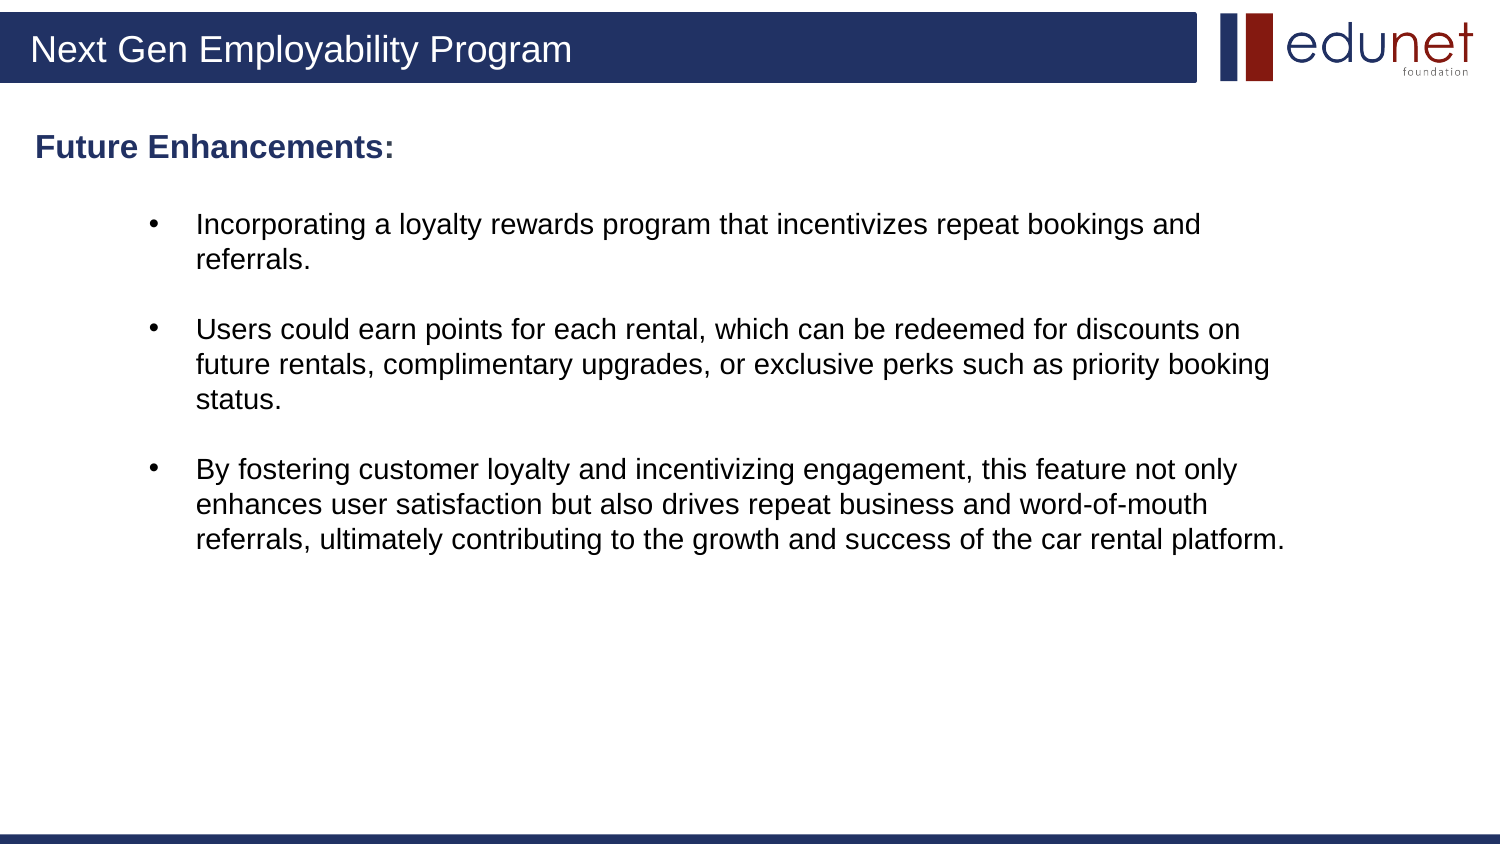

# Future Enhancements:
Incorporating a loyalty rewards program that incentivizes repeat bookings and referrals.

Users could earn points for each rental, which can be redeemed for discounts on future rentals, complimentary upgrades, or exclusive perks such as priority booking status.

By fostering customer loyalty and incentivizing engagement, this feature not only enhances user satisfaction but also drives repeat business and word-of-mouth referrals, ultimately contributing to the growth and success of the car rental platform.